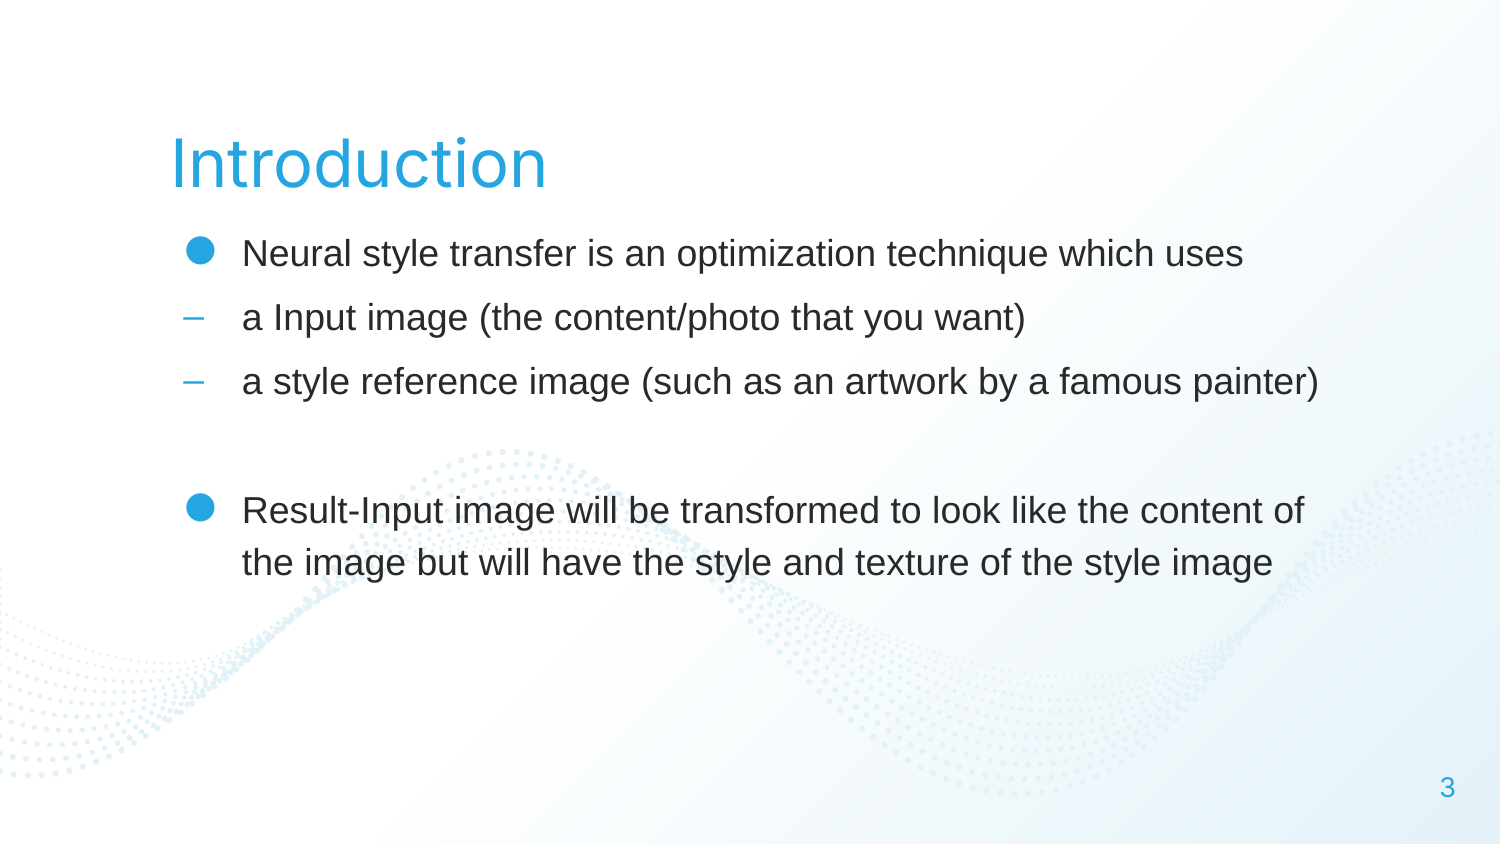

# Introduction
Neural style transfer is an optimization technique which uses
a Input image (the content/photo that you want)
a style reference image (such as an artwork by a famous painter)

Result-Input image will be transformed to look like the content of the image but will have the style and texture of the style image

3